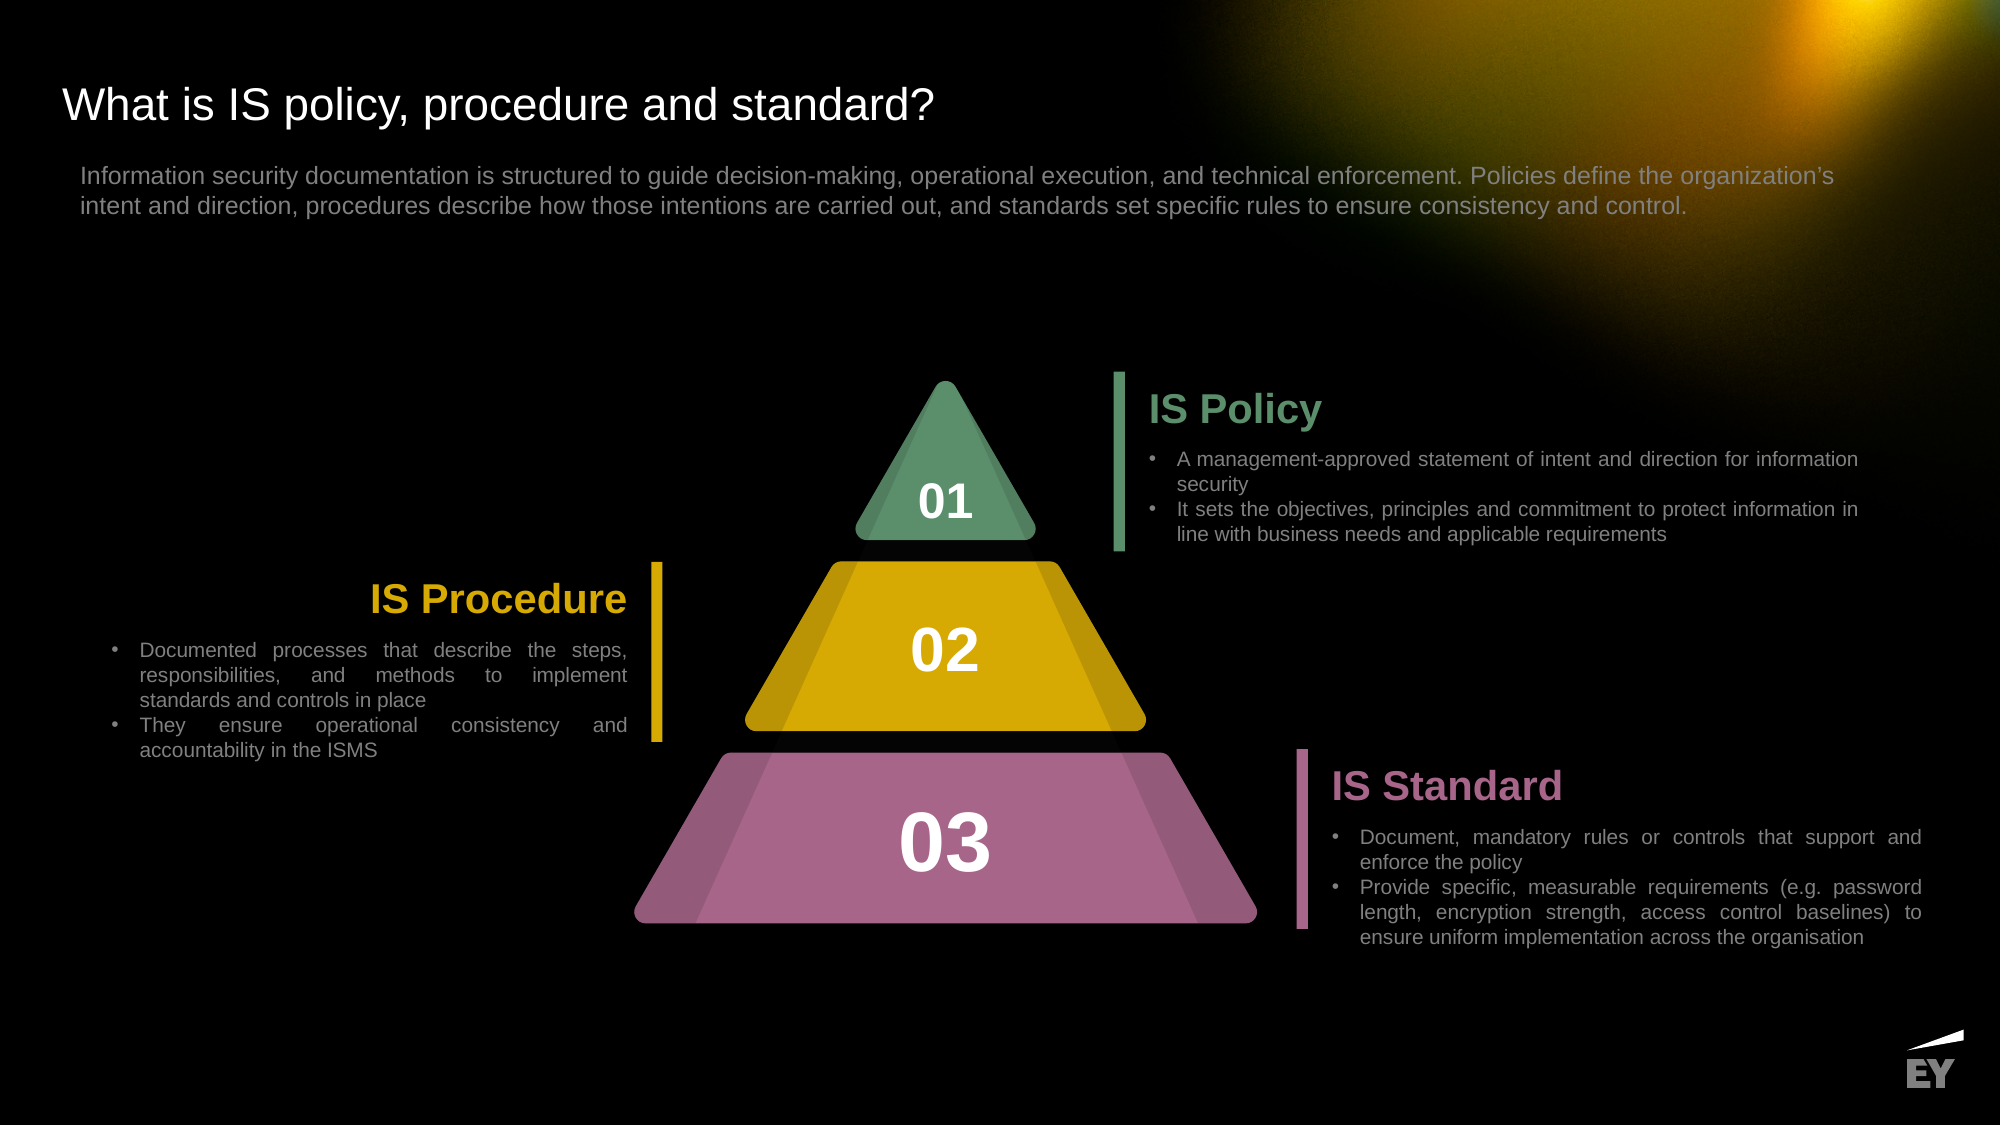

19 November 2025
BankOne - NIST Cyber Security Training
# What is IS policy, procedure and standard?
Information security documentation is structured to guide decision-making, operational execution, and technical enforcement. Policies define the organization’s intent and direction, procedures describe how those intentions are carried out, and standards set specific rules to ensure consistency and control.

IS Policy
A management-approved statement of intent and direction for information security
It sets the objectives, principles and commitment to protect information in line with business needs and applicable requirements
01

02

IS Procedure
Documented processes that describe the steps, responsibilities, and methods to implement standards and controls in place
They ensure operational consistency and accountability in the ISMS

IS Standard
Document, mandatory rules or controls that support and enforce the policy
Provide specific, measurable requirements (e.g. password length, encryption strength, access control baselines) to ensure uniform implementation across the organisation

03